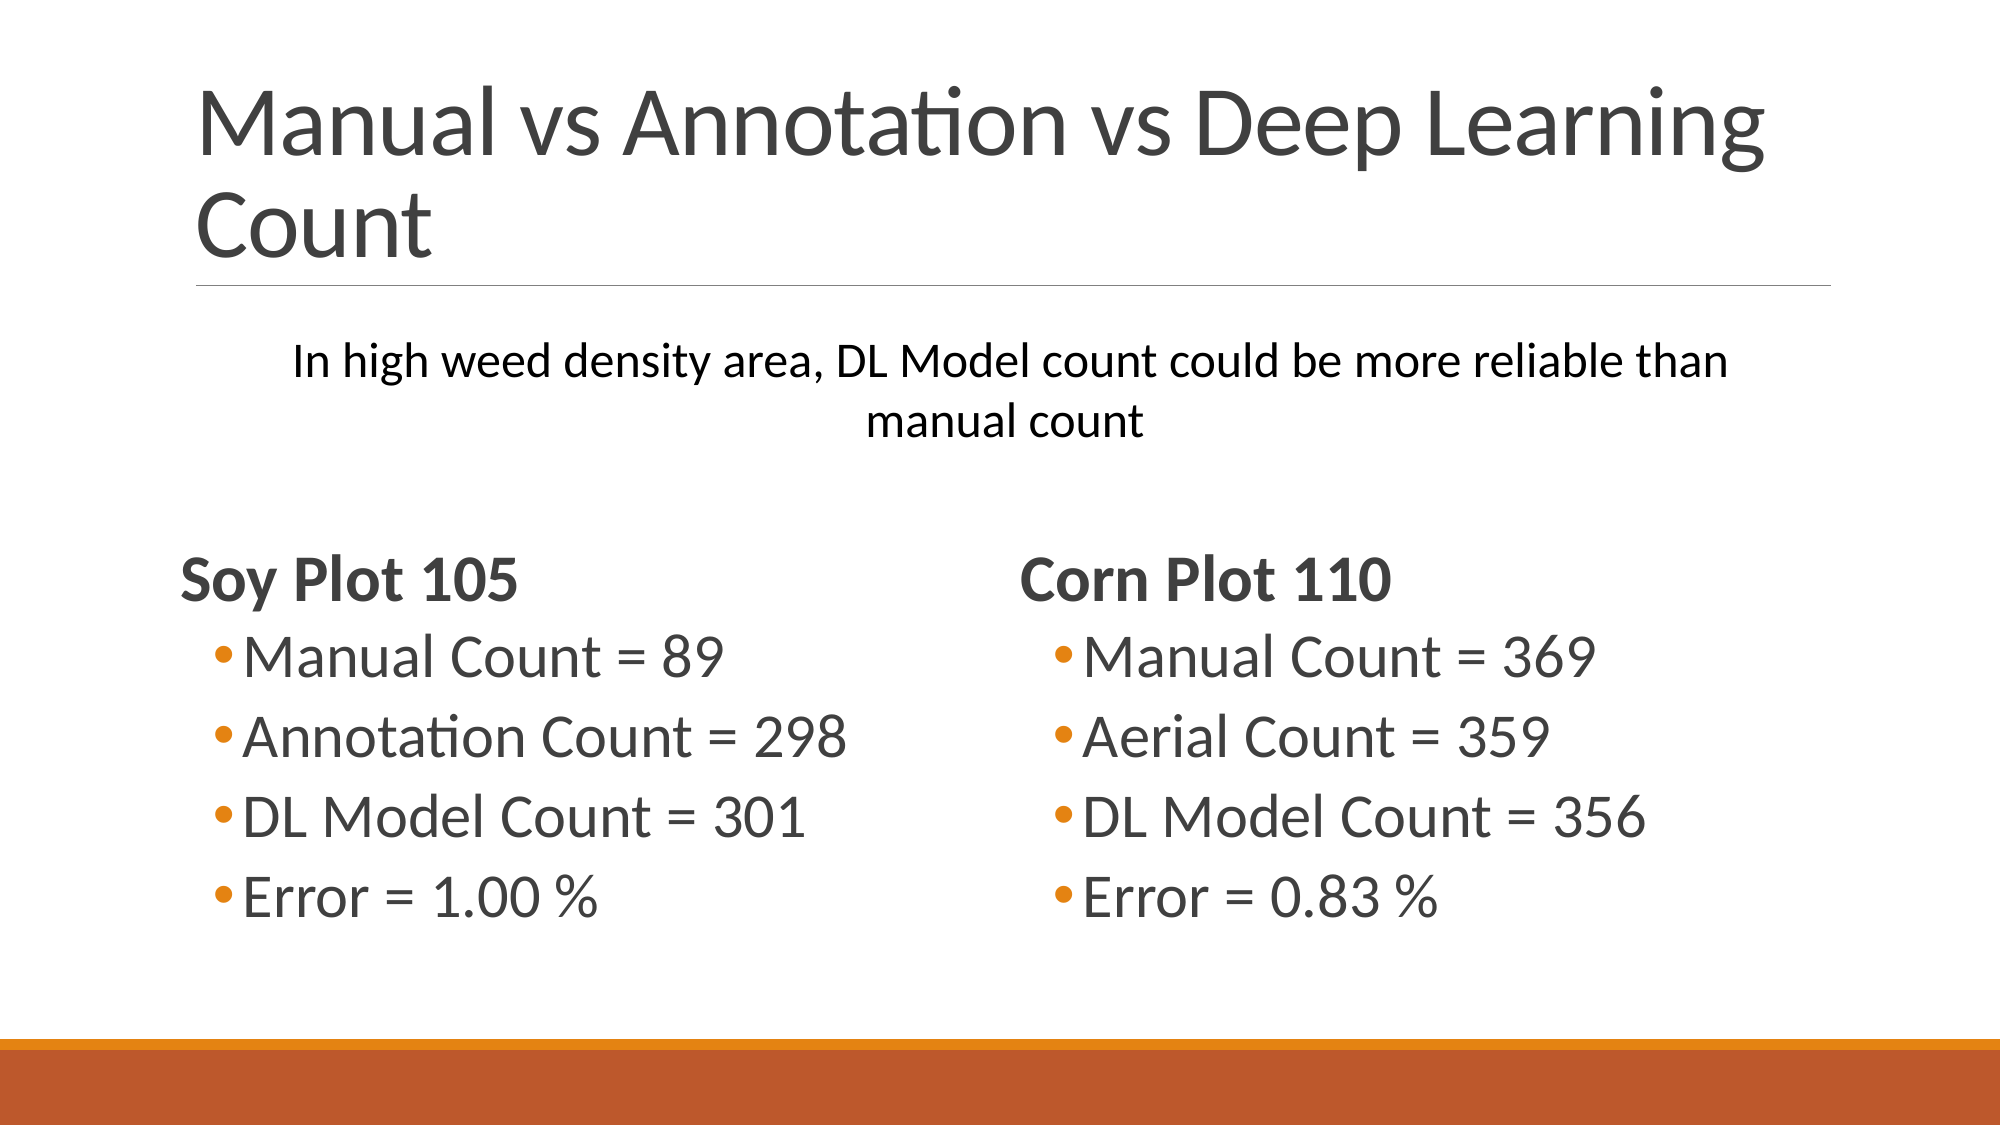

# Manual vs Annotation vs Deep Learning Count
 In high weed density area, DL Model count could be more reliable than manual count
Soy Plot 105
Manual Count = 89
Annotation Count = 298
DL Model Count = 301
Error = 1.00 %
Corn Plot 110
Manual Count = 369
Aerial Count = 359
DL Model Count = 356
Error = 0.83 %